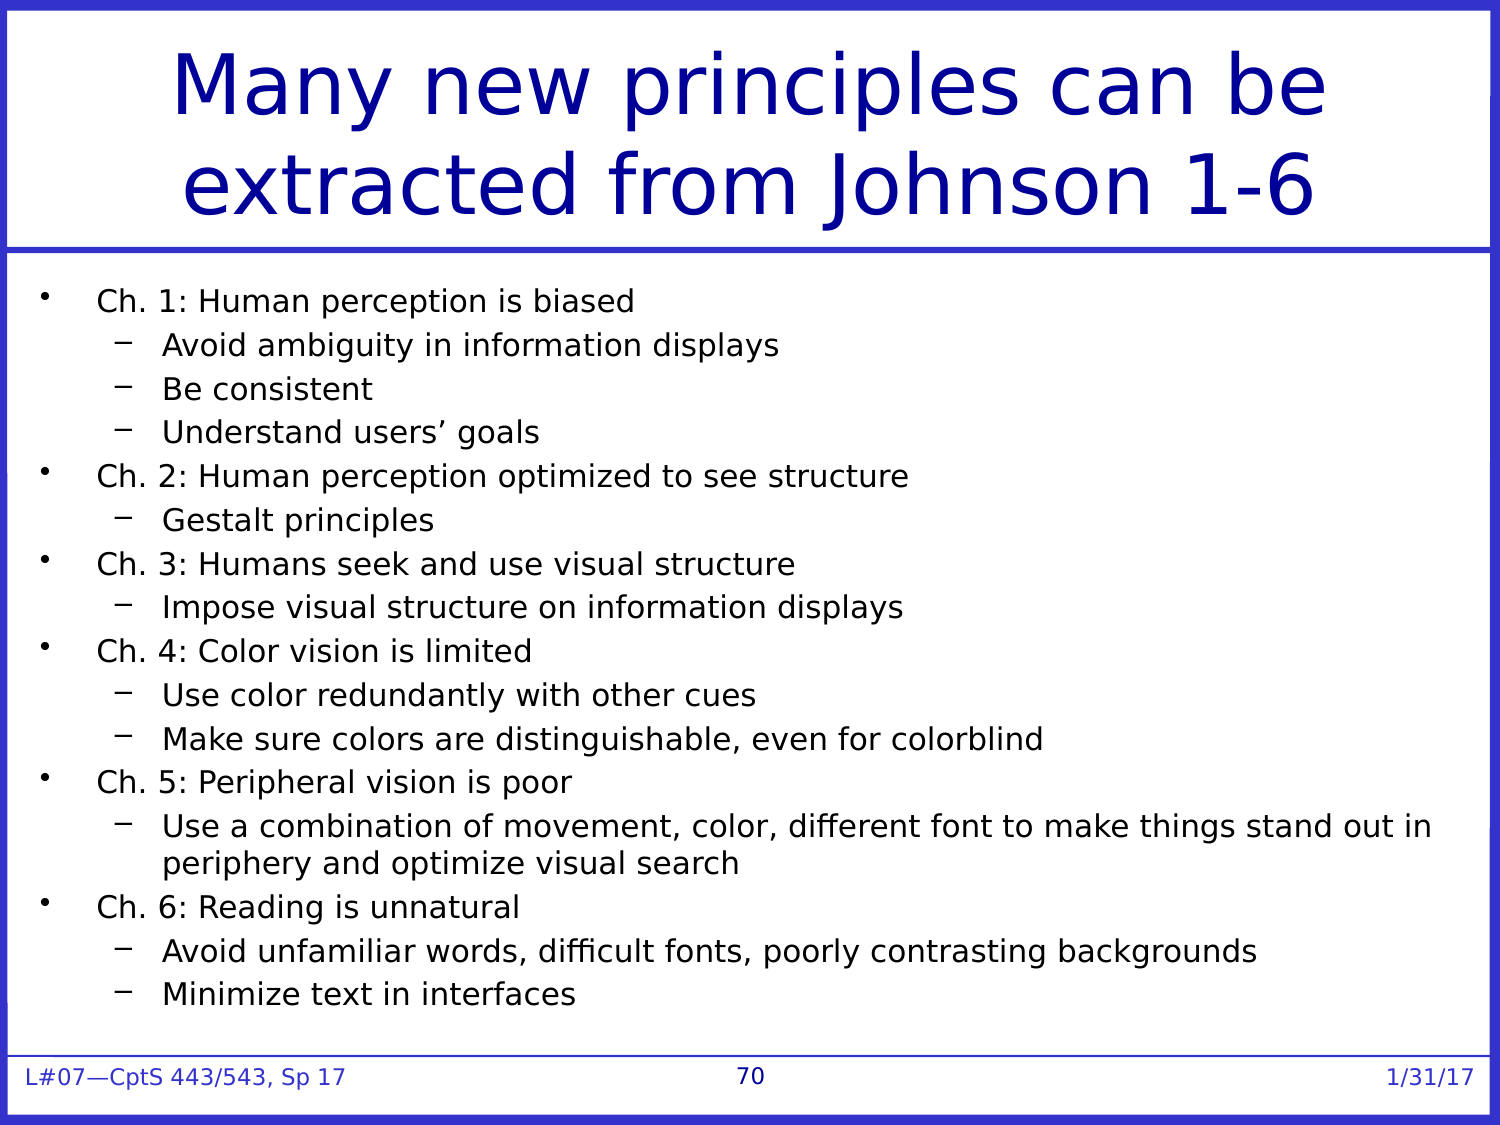

# Many new principles can be extracted from Johnson 1-6
Ch. 1: Human perception is biased
Avoid ambiguity in information displays
Be consistent
Understand users’ goals
Ch. 2: Human perception optimized to see structure
Gestalt principles
Ch. 3: Humans seek and use visual structure
Impose visual structure on information displays
Ch. 4: Color vision is limited
Use color redundantly with other cues
Make sure colors are distinguishable, even for colorblind
Ch. 5: Peripheral vision is poor
Use a combination of movement, color, different font to make things stand out in periphery and optimize visual search
Ch. 6: Reading is unnatural
Avoid unfamiliar words, difficult fonts, poorly contrasting backgrounds
Minimize text in interfaces

70